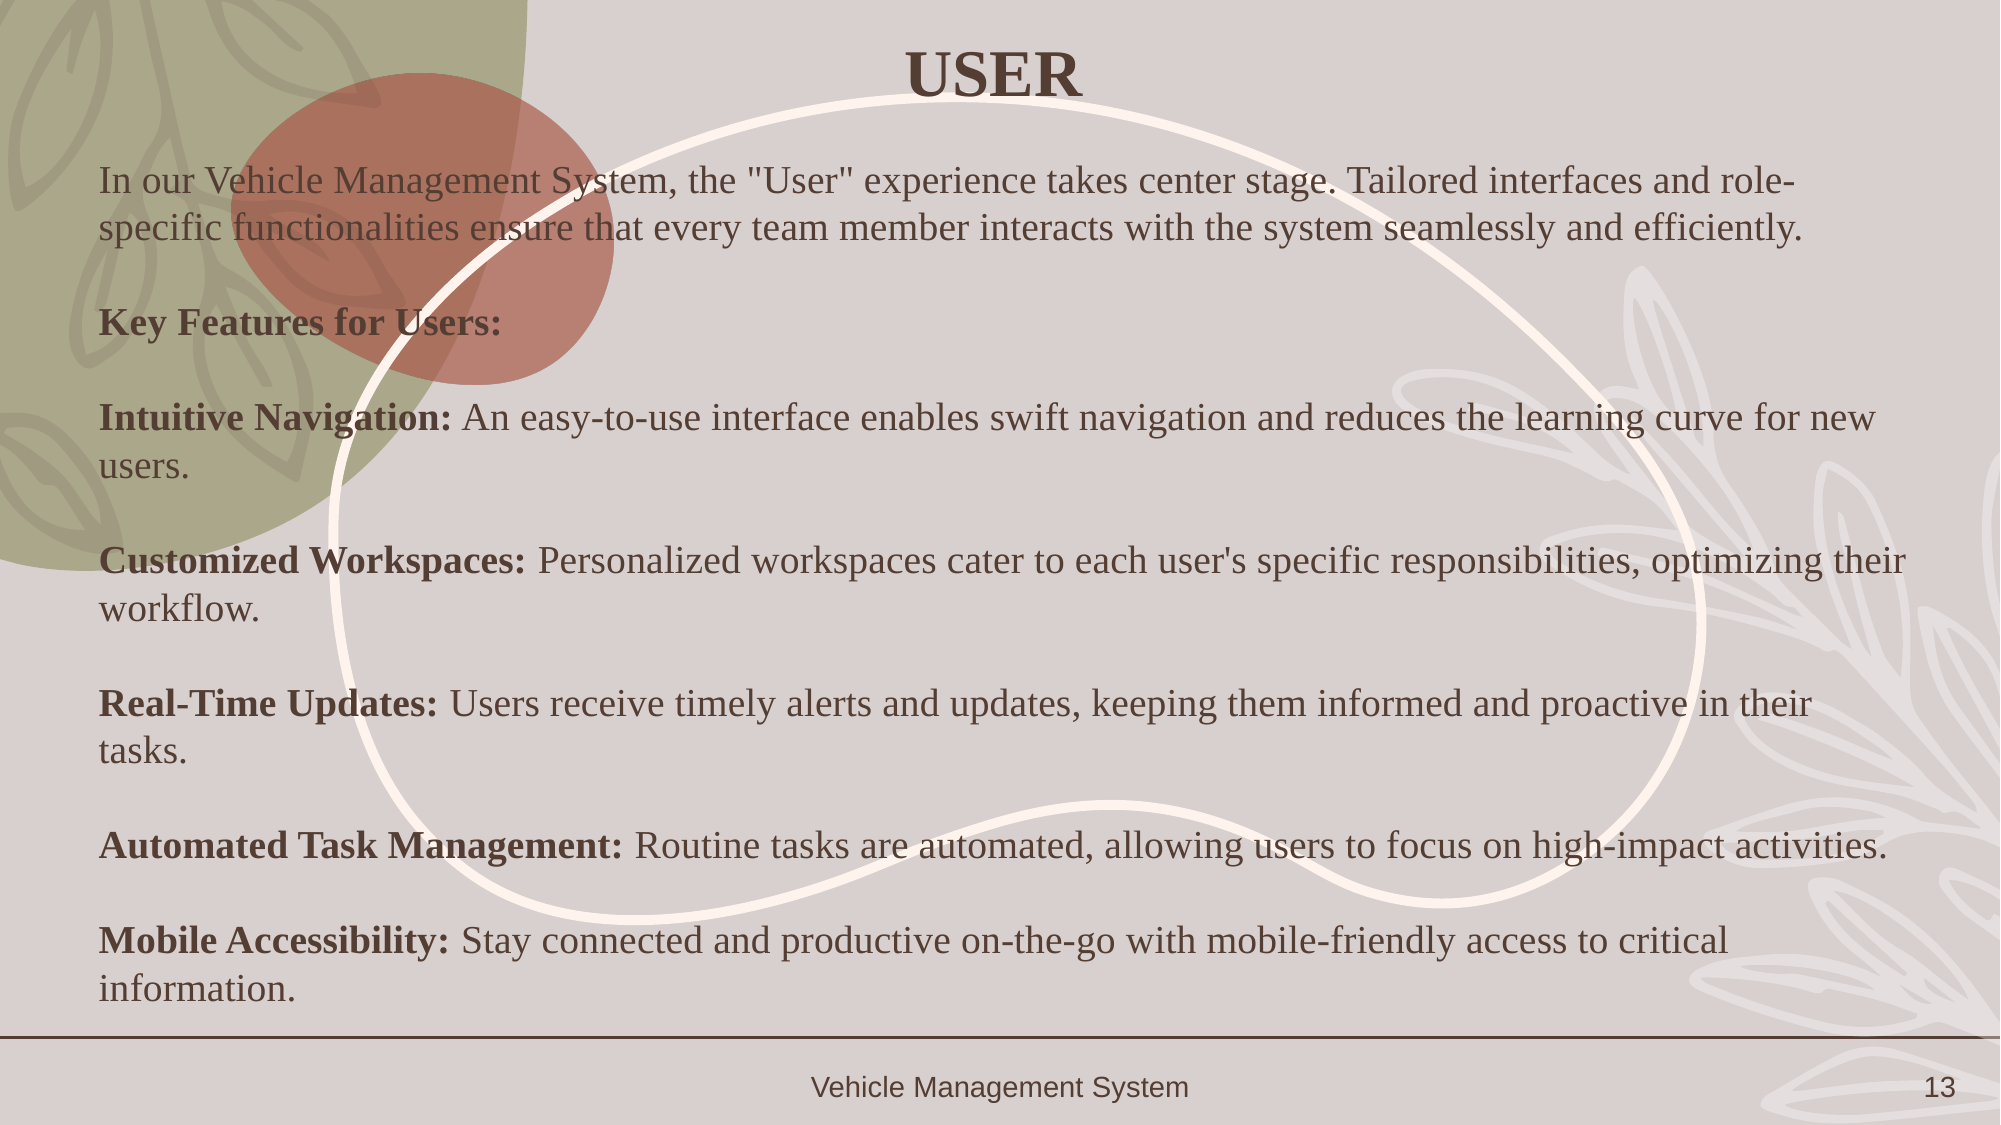

# user
In our Vehicle Management System, the "User" experience takes center stage. Tailored interfaces and role-specific functionalities ensure that every team member interacts with the system seamlessly and efficiently.

Key Features for Users:

Intuitive Navigation: An easy-to-use interface enables swift navigation and reduces the learning curve for new users.

Customized Workspaces: Personalized workspaces cater to each user's specific responsibilities, optimizing their workflow.

Real-Time Updates: Users receive timely alerts and updates, keeping them informed and proactive in their tasks.

Automated Task Management: Routine tasks are automated, allowing users to focus on high-impact activities.

Mobile Accessibility: Stay connected and productive on-the-go with mobile-friendly access to critical information.

Vehicle Management System
13